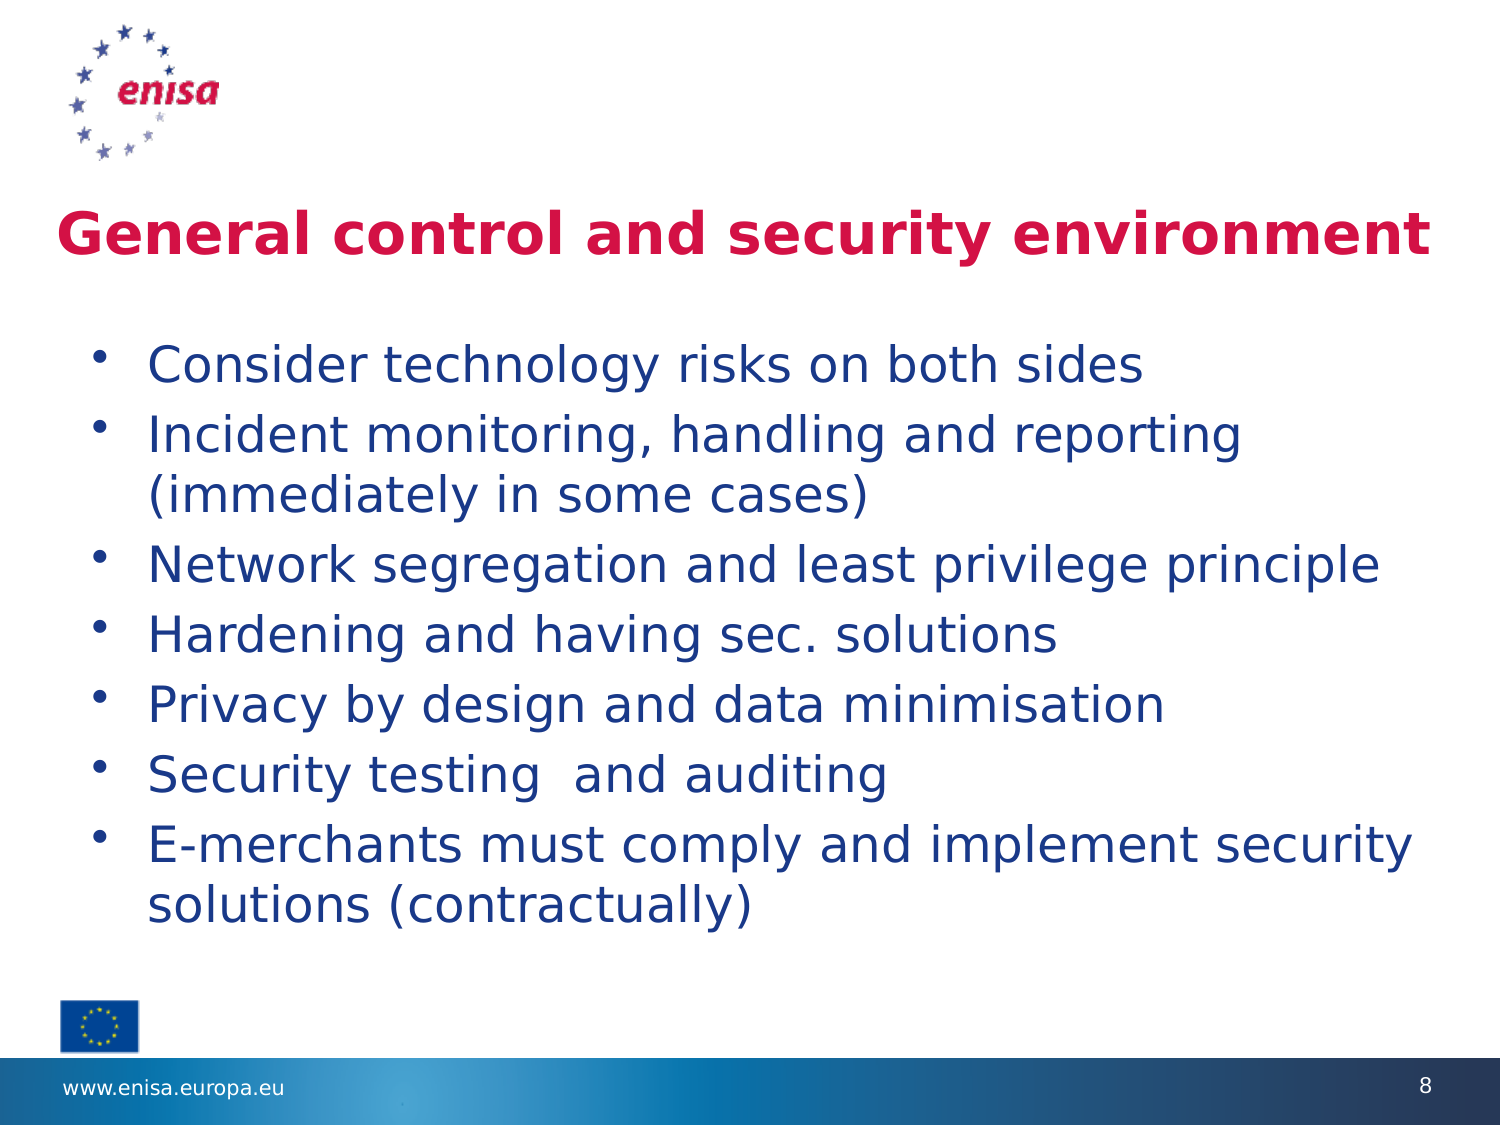

# General control and security environment
Consider technology risks on both sides
Incident monitoring, handling and reporting (immediately in some cases)
Network segregation and least privilege principle
Hardening and having sec. solutions
Privacy by design and data minimisation
Security testing  and auditing
E-merchants must comply and implement security solutions (contractually)